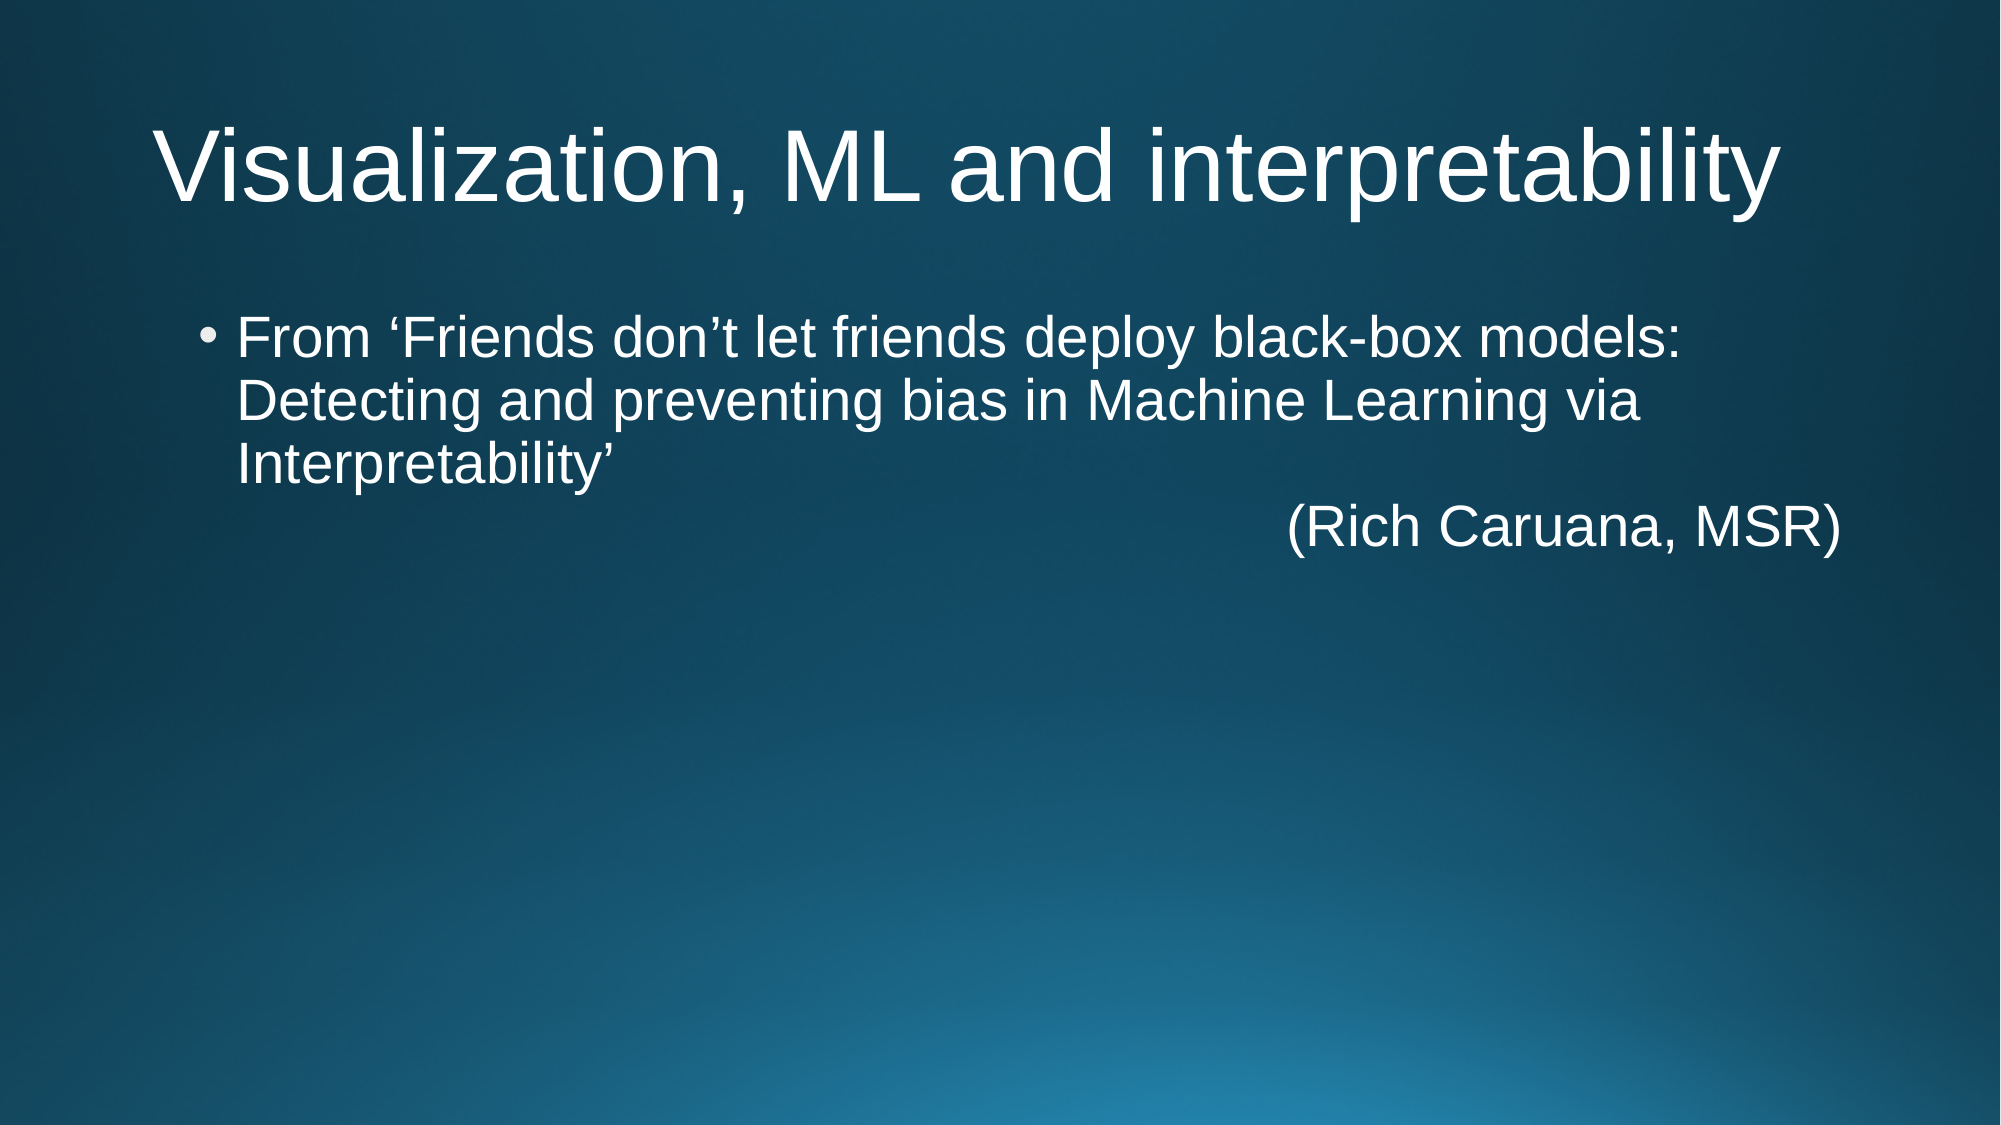

# Visualization, ML and interpretability
From ‘Friends don’t let friends deploy black-box models: Detecting and preventing bias in Machine Learning via Interpretability’
							(Rich Caruana, MSR)